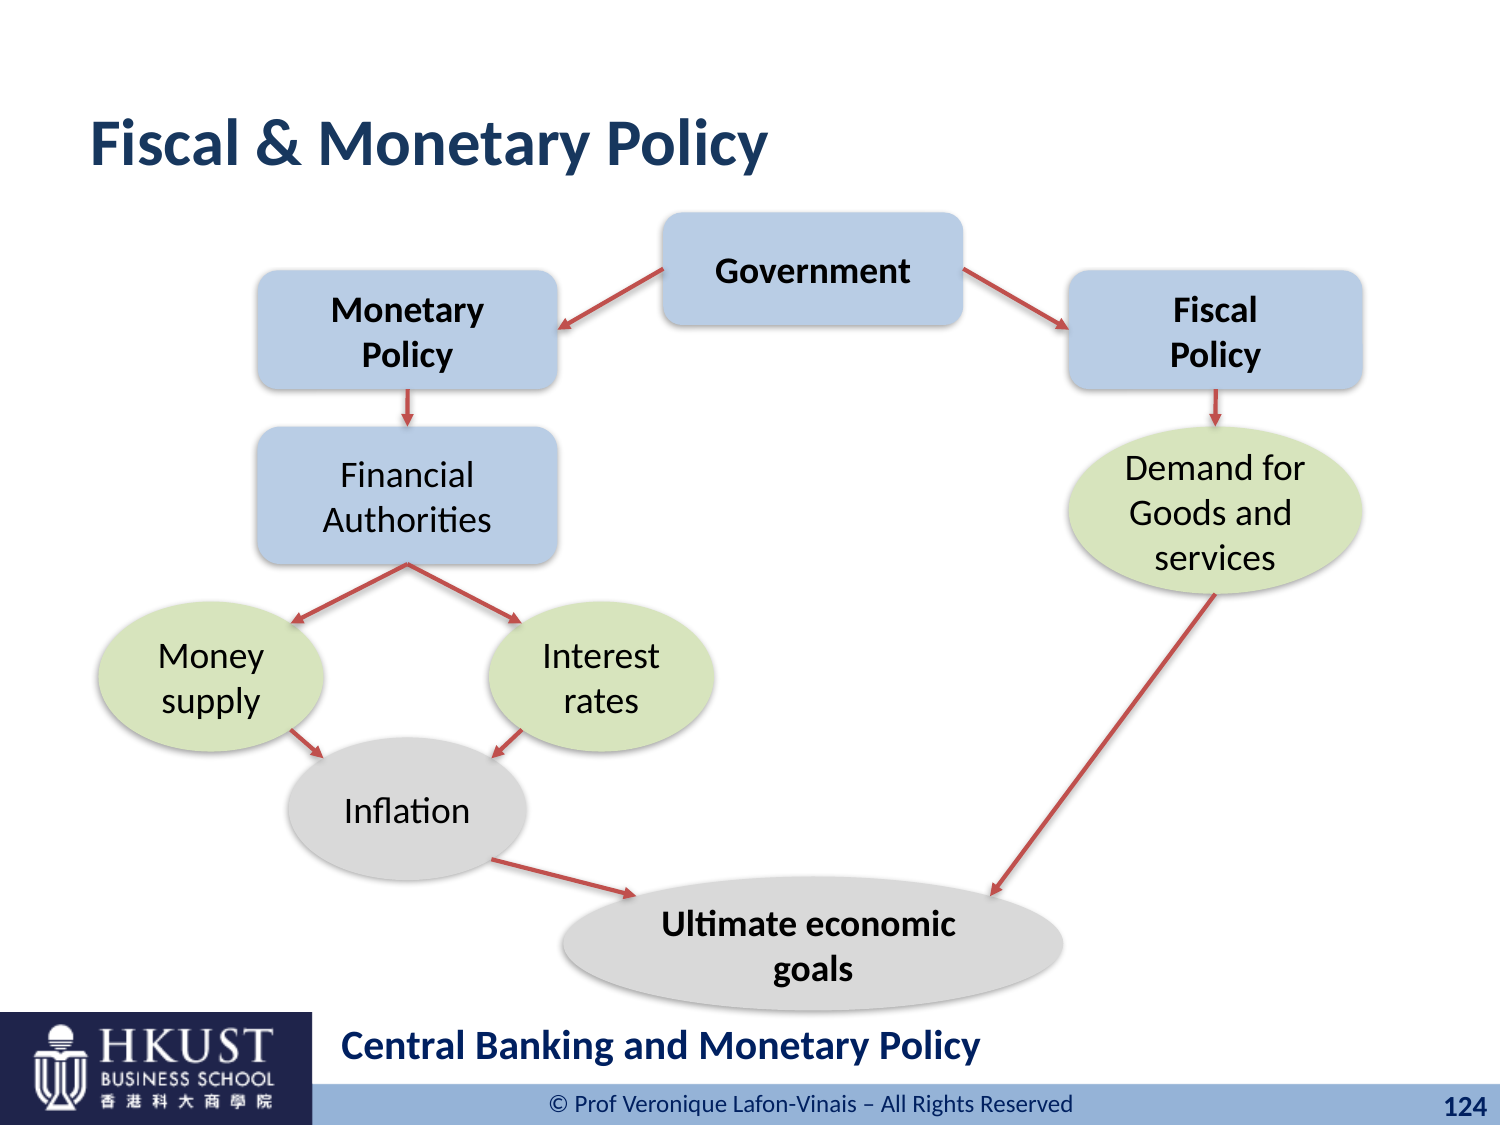

# Fiscal & Monetary Policy
Government
Monetary
Policy
Fiscal
Policy
Demand for
Goods and
services
Financial
Authorities
Money
supply
Interest
rates
Inflation
Ultimate economic
goals
Central Banking and Monetary Policy
124